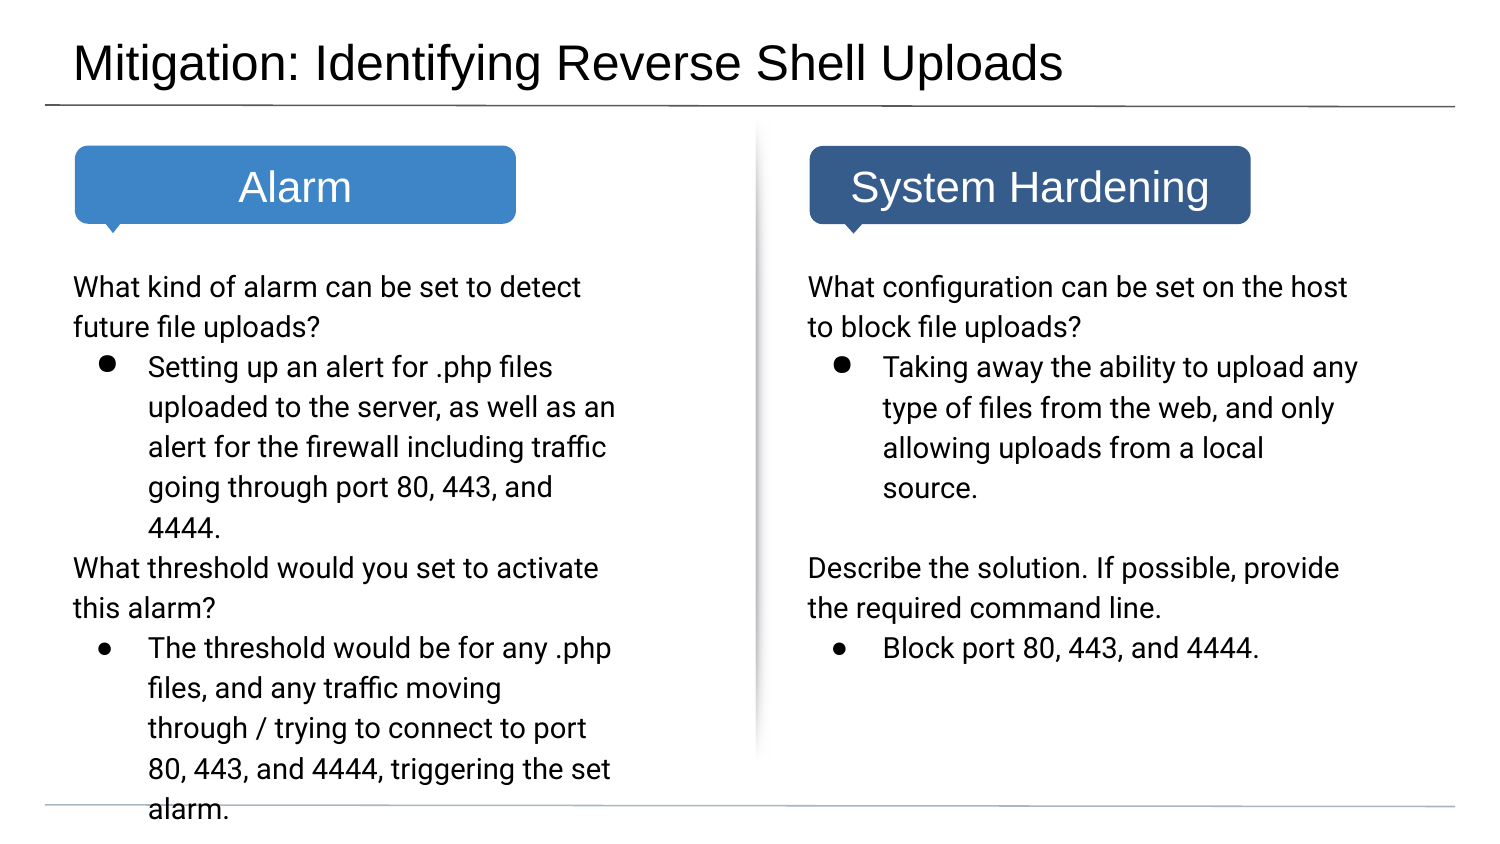

# Mitigation: Identifying Reverse Shell Uploads
What kind of alarm can be set to detect future file uploads?
Setting up an alert for .php files uploaded to the server, as well as an alert for the firewall including traffic going through port 80, 443, and 4444.
What threshold would you set to activate this alarm?
The threshold would be for any .php files, and any traffic moving through / trying to connect to port 80, 443, and 4444, triggering the set alarm.

What configuration can be set on the host to block file uploads?
Taking away the ability to upload any type of files from the web, and only allowing uploads from a local source.

Describe the solution. If possible, provide the required command line.
Block port 80, 443, and 4444.